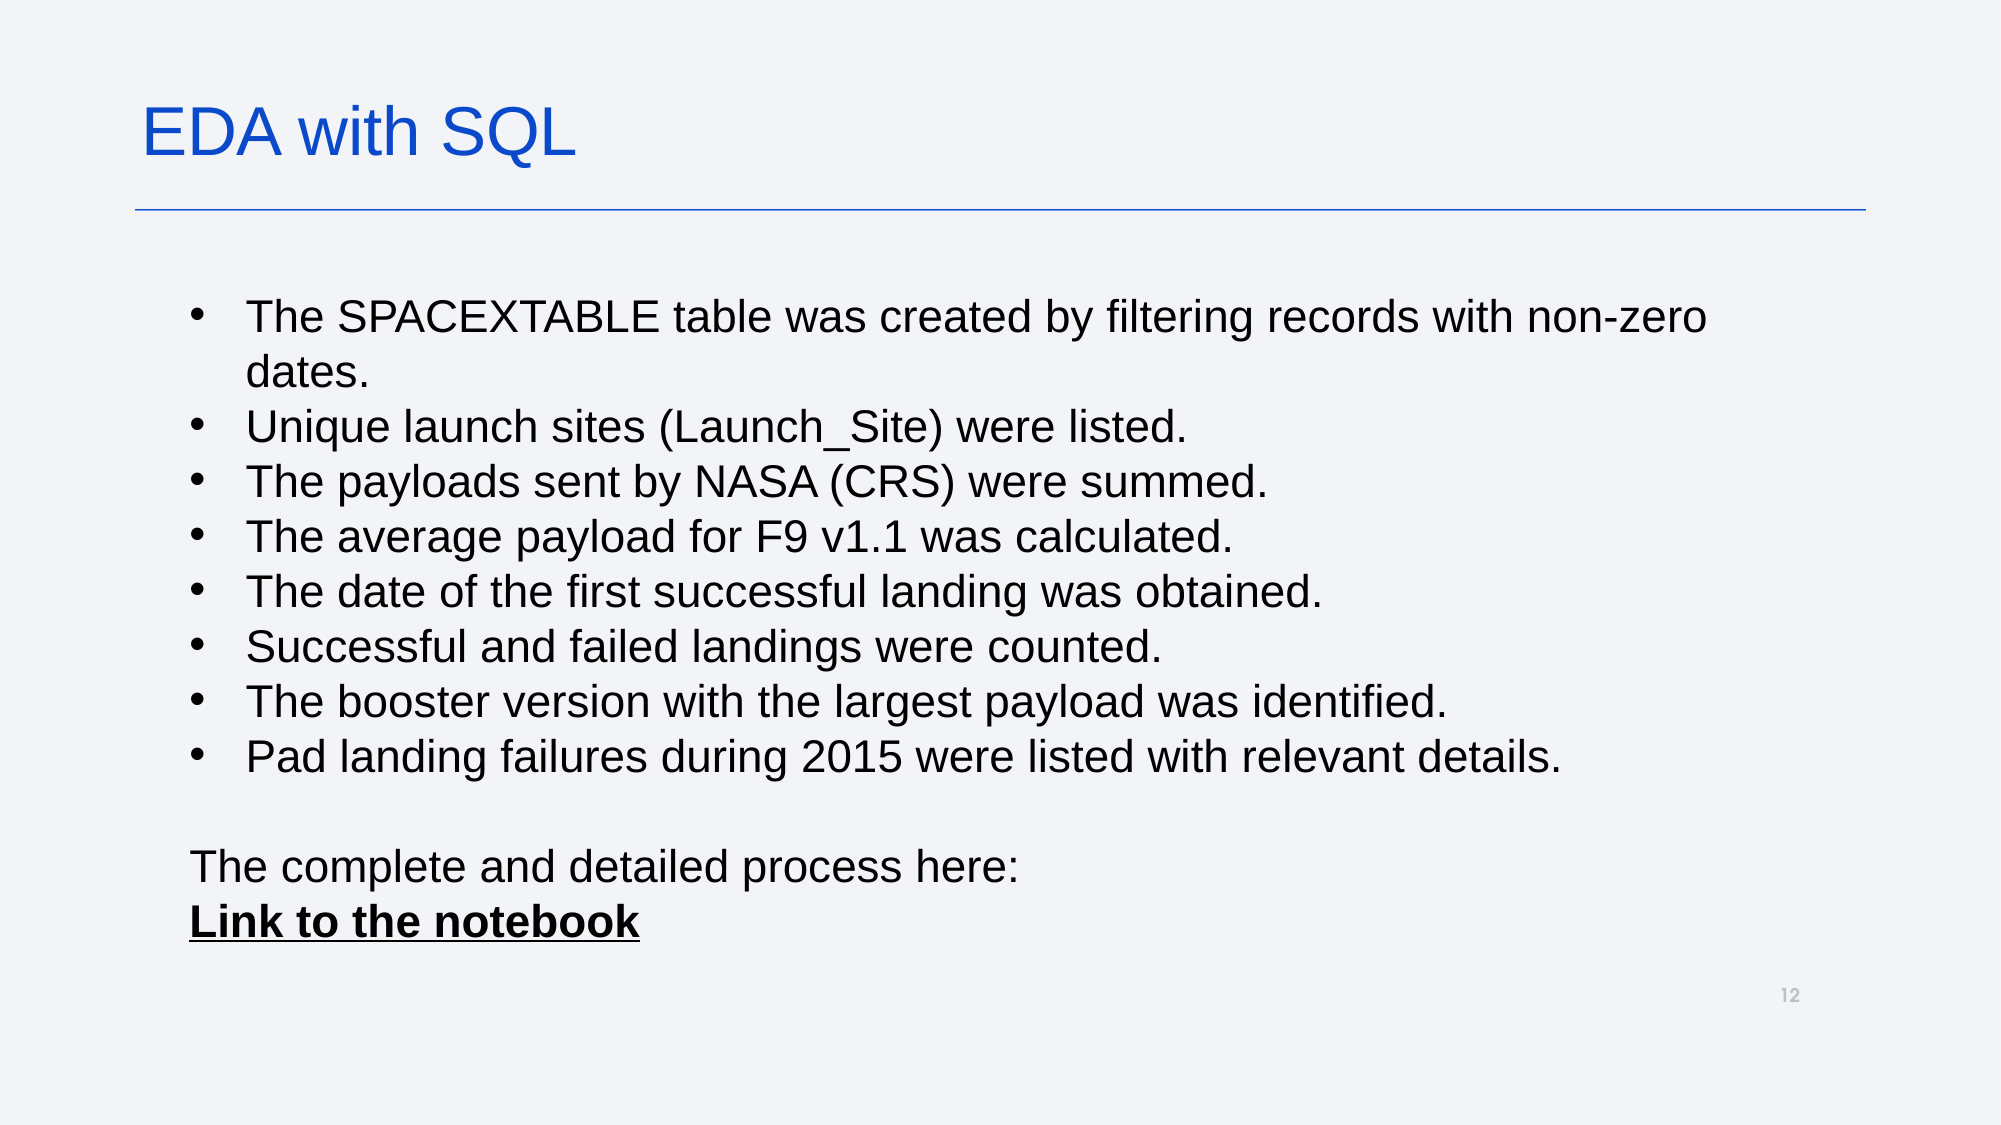

EDA with SQL
The SPACEXTABLE table was created by filtering records with non-zero dates.
Unique launch sites (Launch_Site) were listed.
The payloads sent by NASA (CRS) were summed.
The average payload for F9 v1.1 was calculated.
The date of the first successful landing was obtained.
Successful and failed landings were counted.
The booster version with the largest payload was identified.
Pad landing failures during 2015 were listed with relevant details.

The complete and detailed process here:
Link to the notebook

12